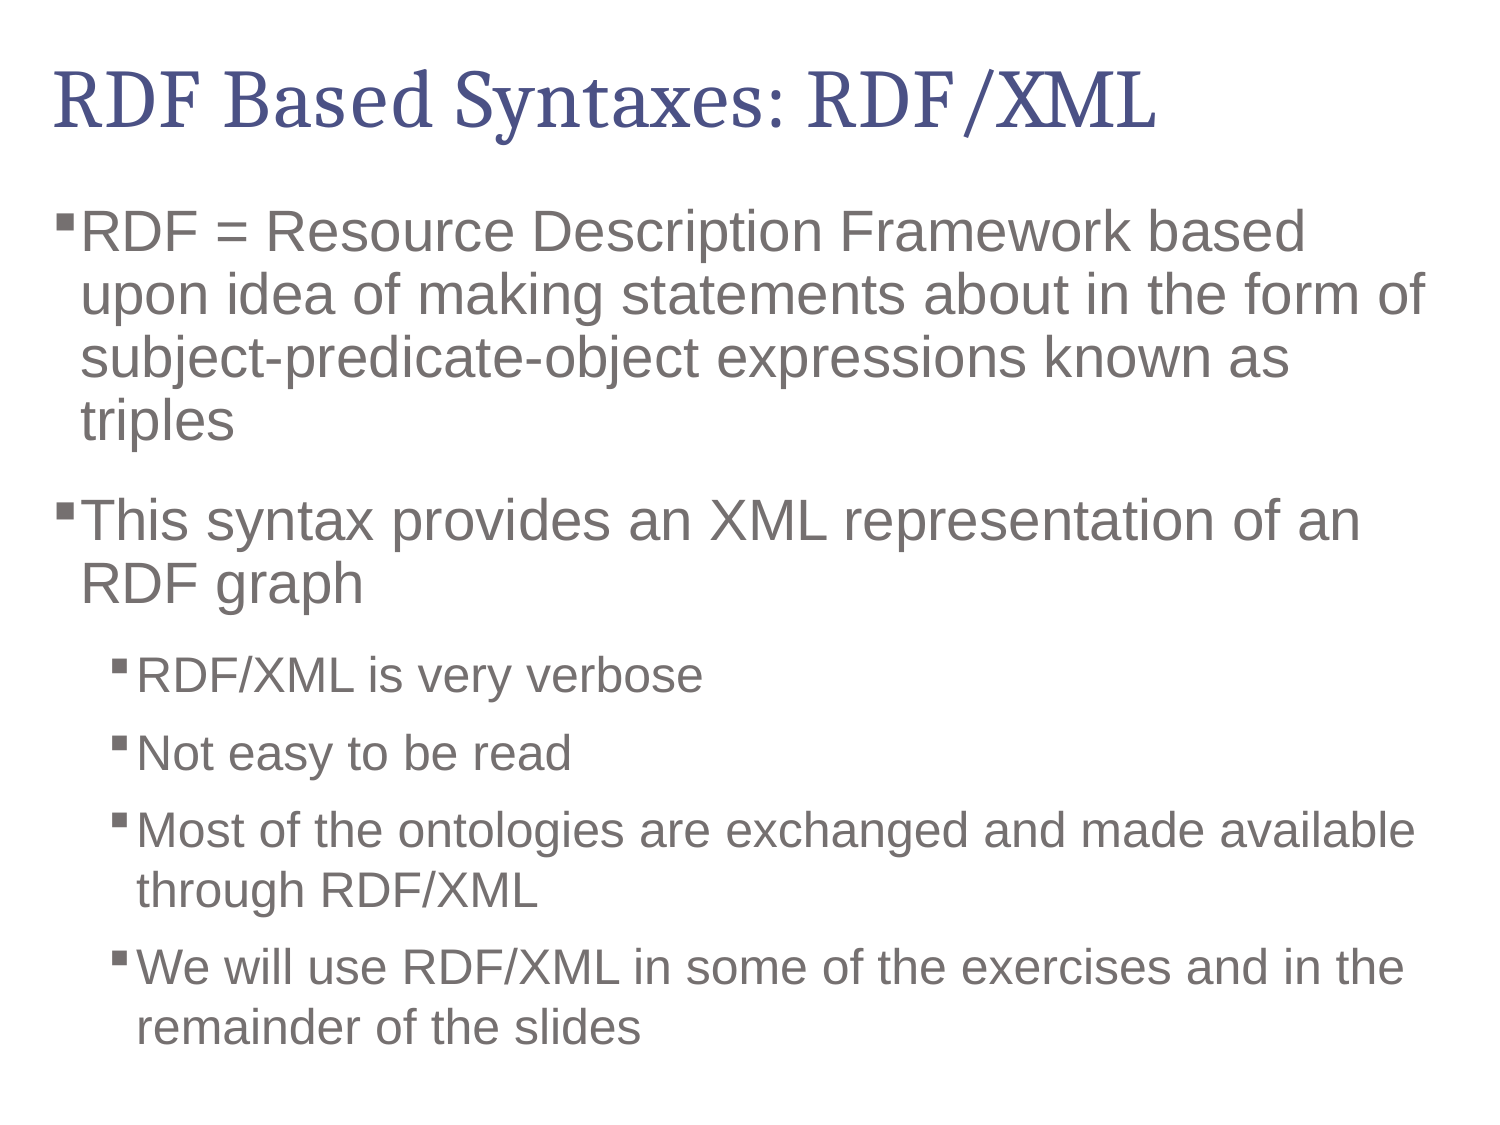

# RDF Based Syntaxes: RDF/XML
RDF = Resource Description Framework based upon idea of making statements about in the form of subject-predicate-object expressions known as triples
This syntax provides an XML representation of an RDF graph
RDF/XML is very verbose
Not easy to be read
Most of the ontologies are exchanged and made available through RDF/XML
We will use RDF/XML in some of the exercises and in the remainder of the slides